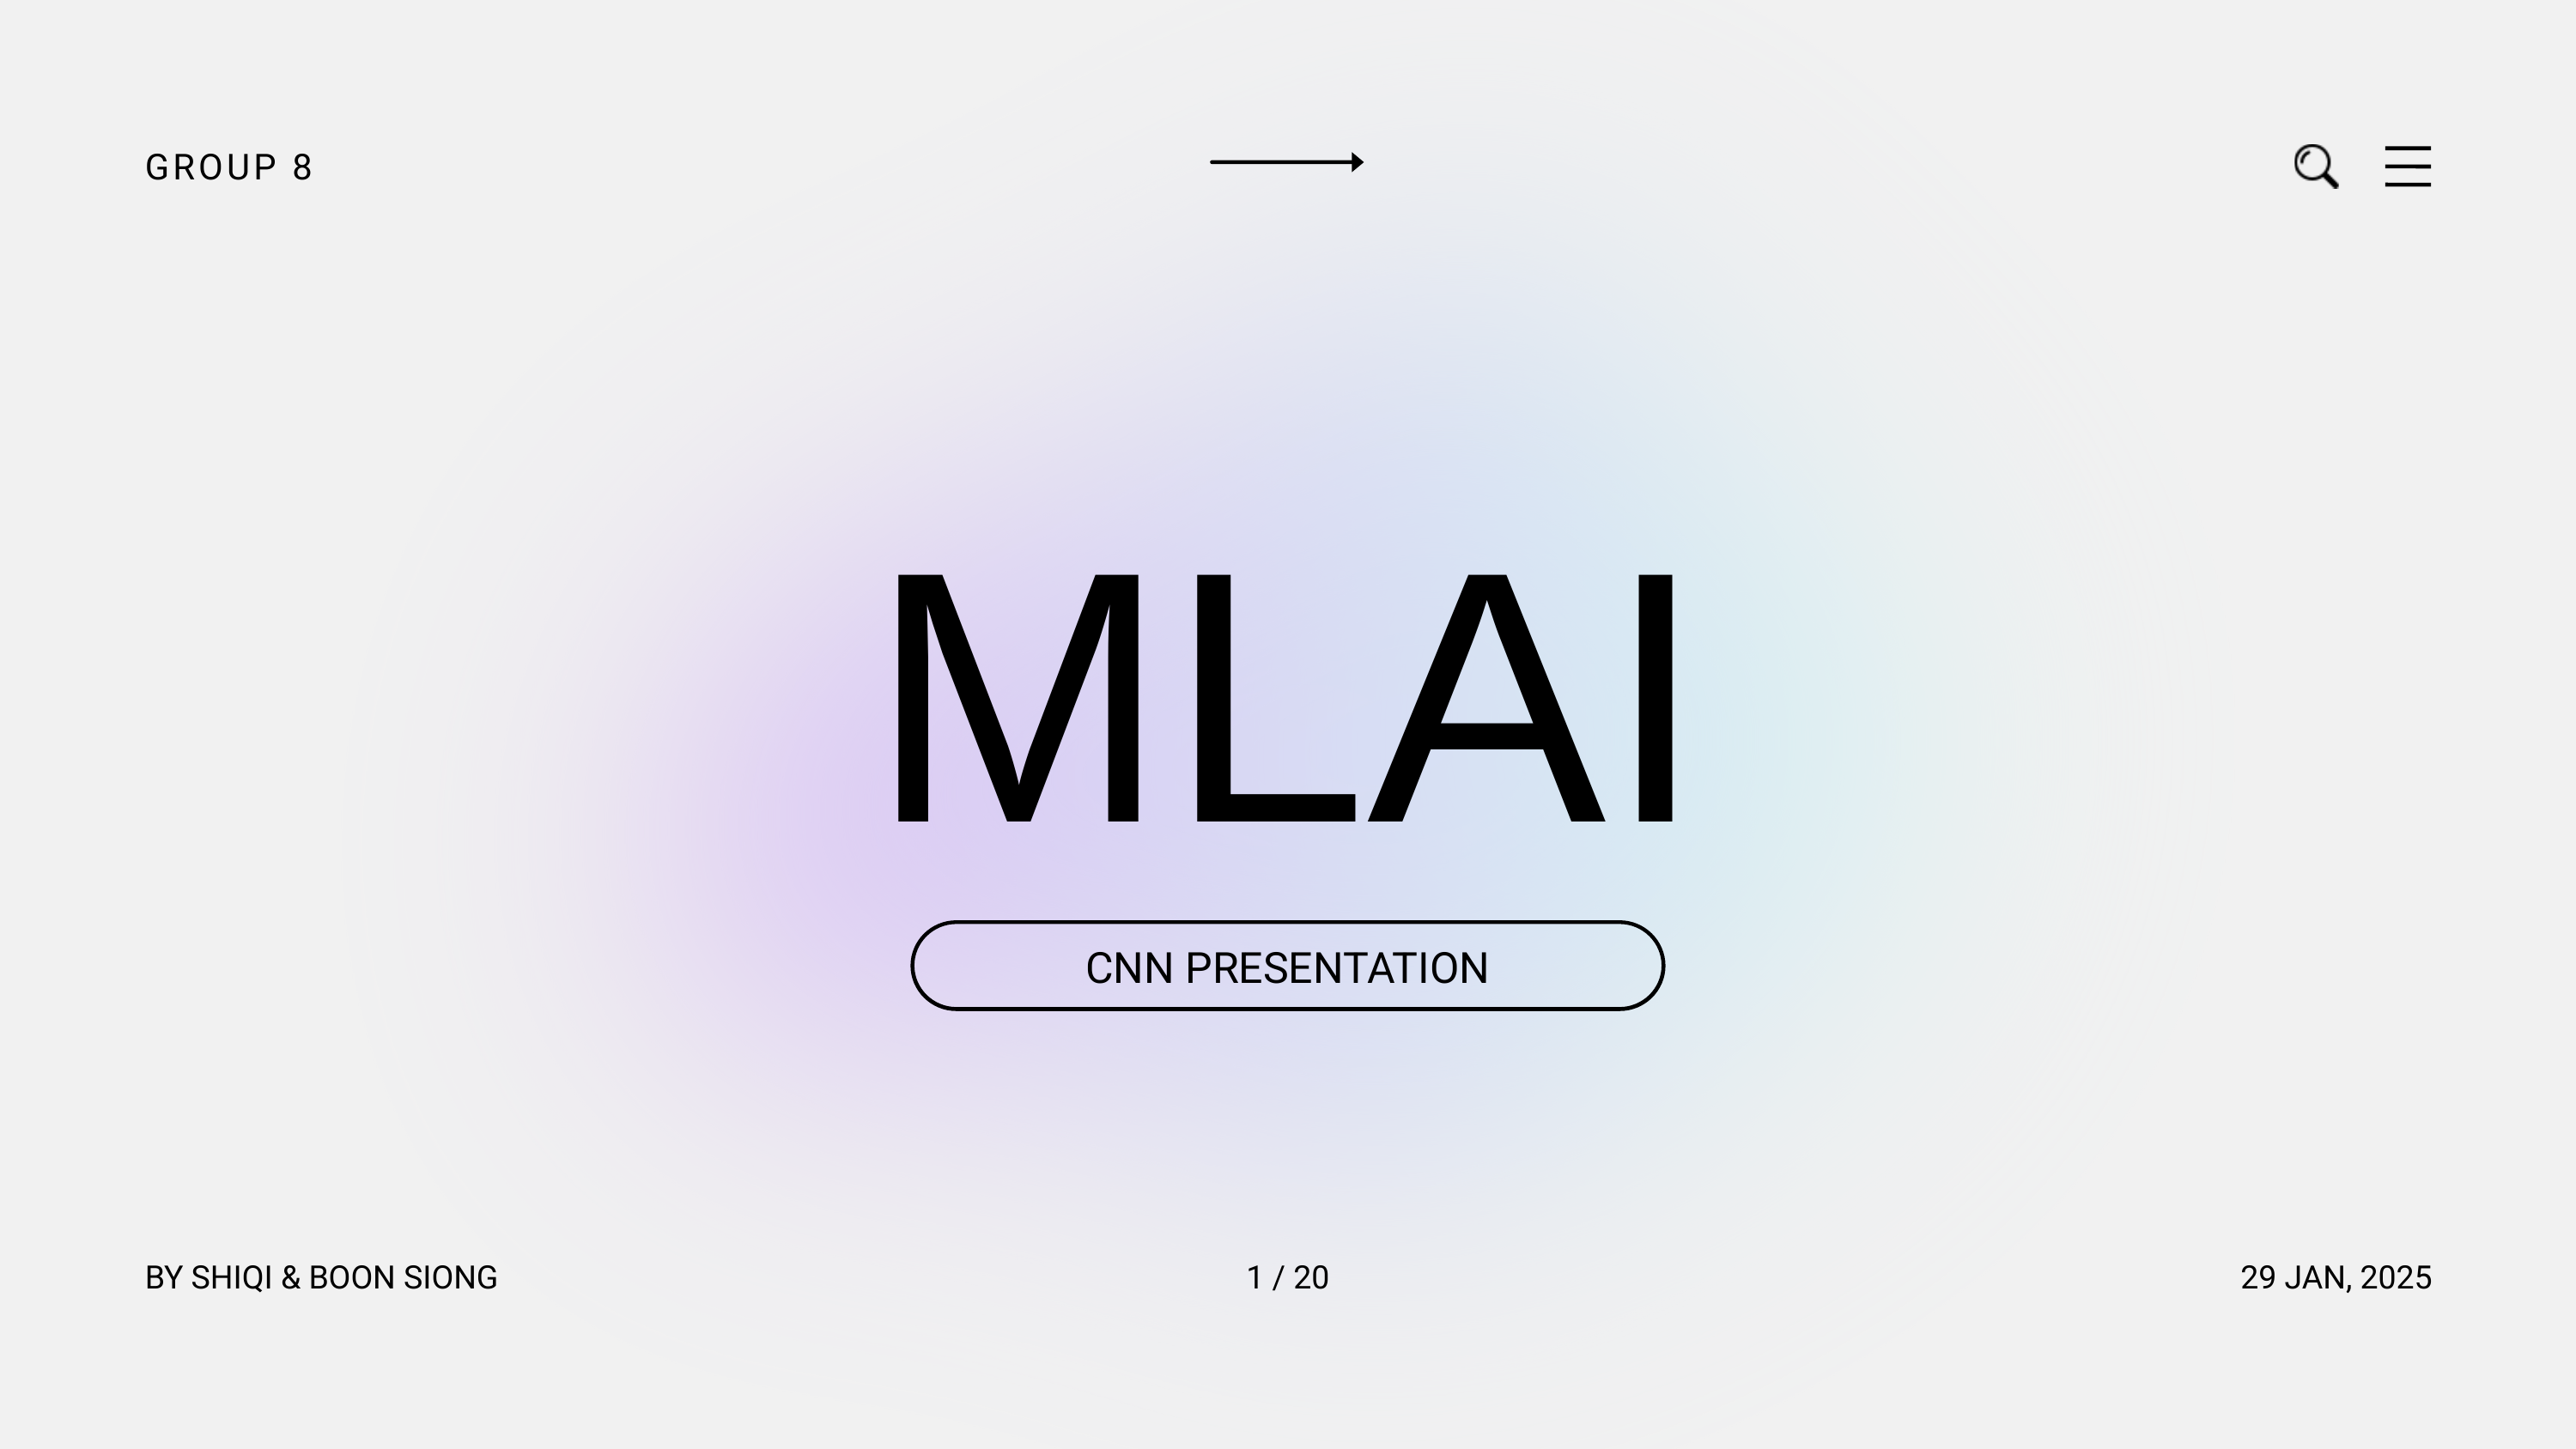

GROUP 8

MLAI

CNN PRESENTATION
BY SHIQI & BOON SIONG
1 / 20
29 JAN, 2025